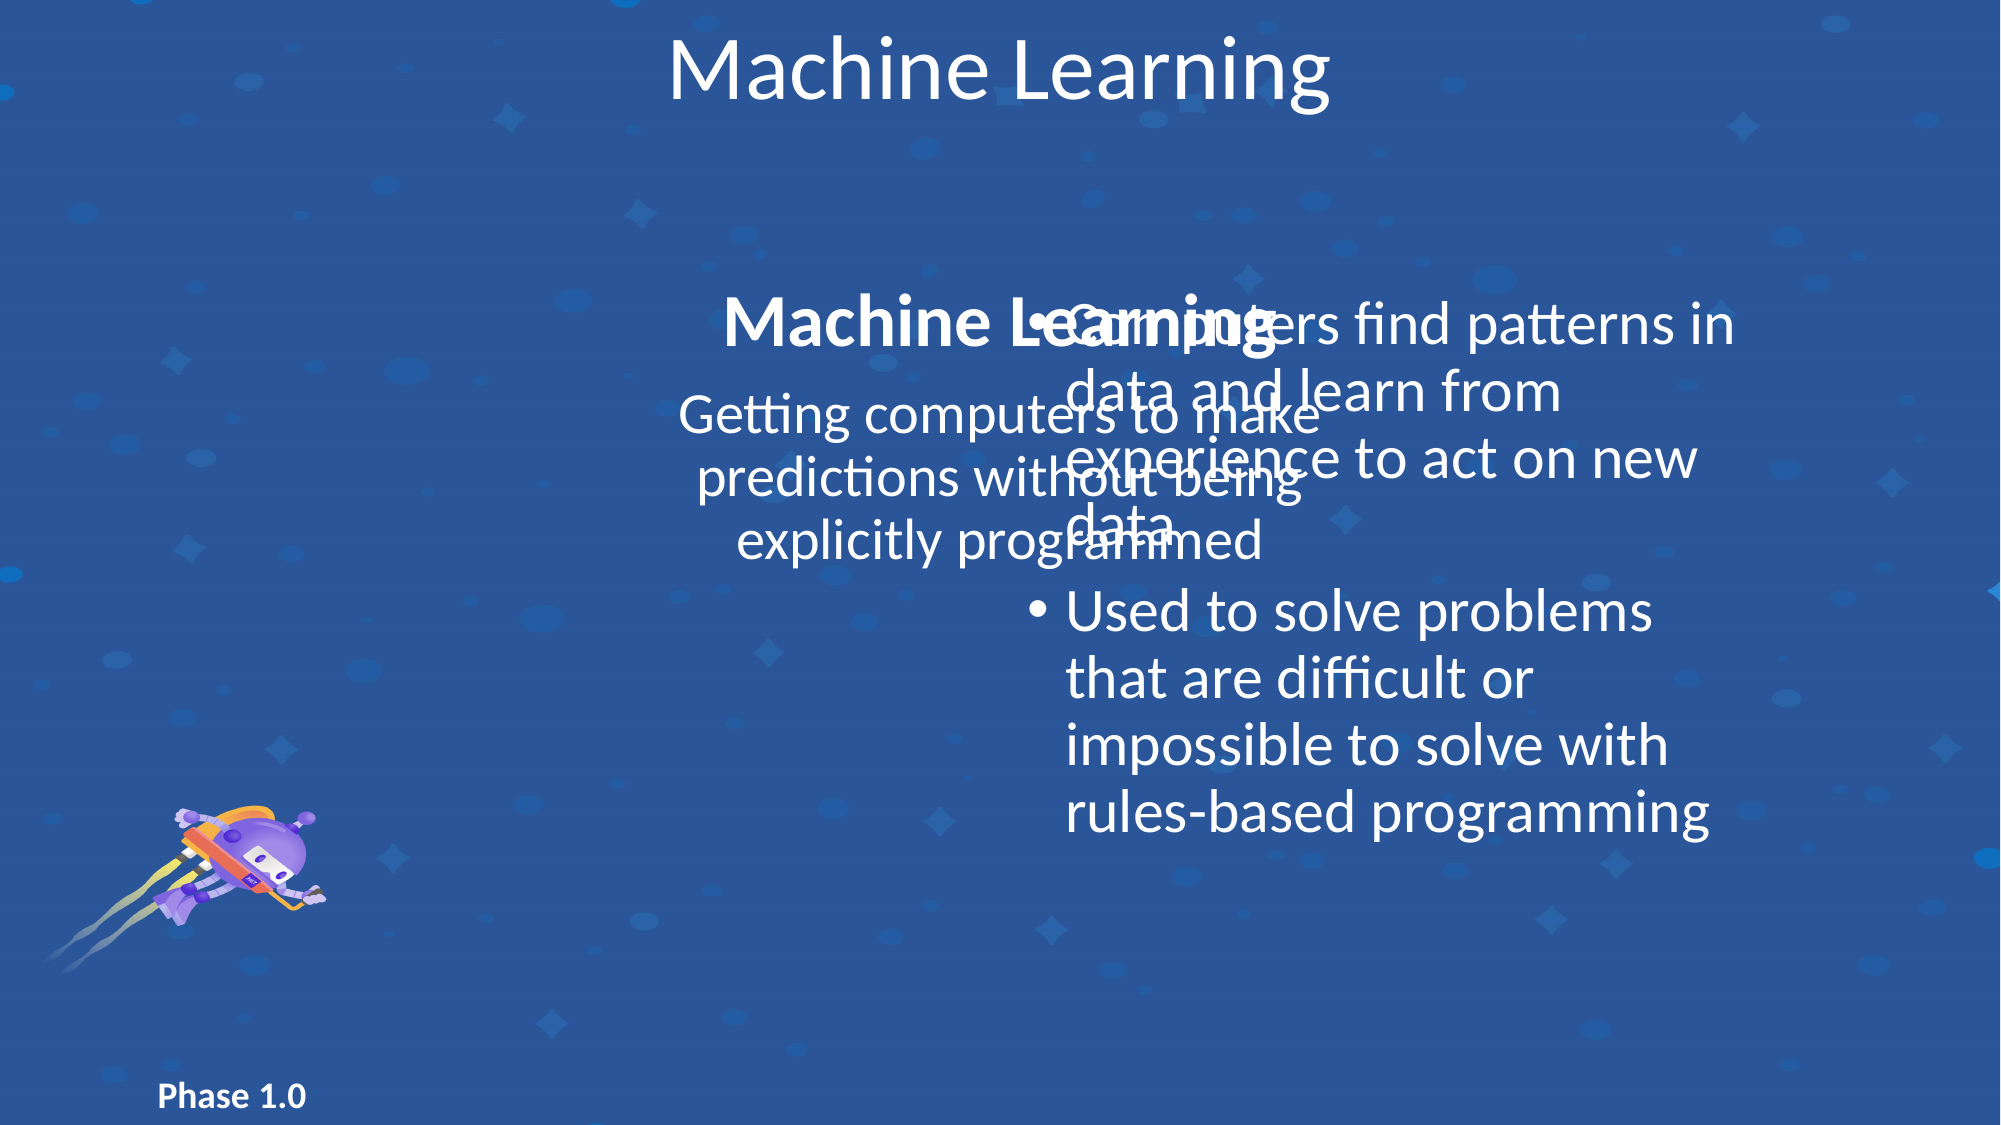

Machine Learning
Machine Learning
Getting computers to make predictions without being explicitly programmed
Computers find patterns in data and learn from experience to act on new data
Used to solve problems that are difficult or impossible to solve with rules-based programming
Phase 1.0